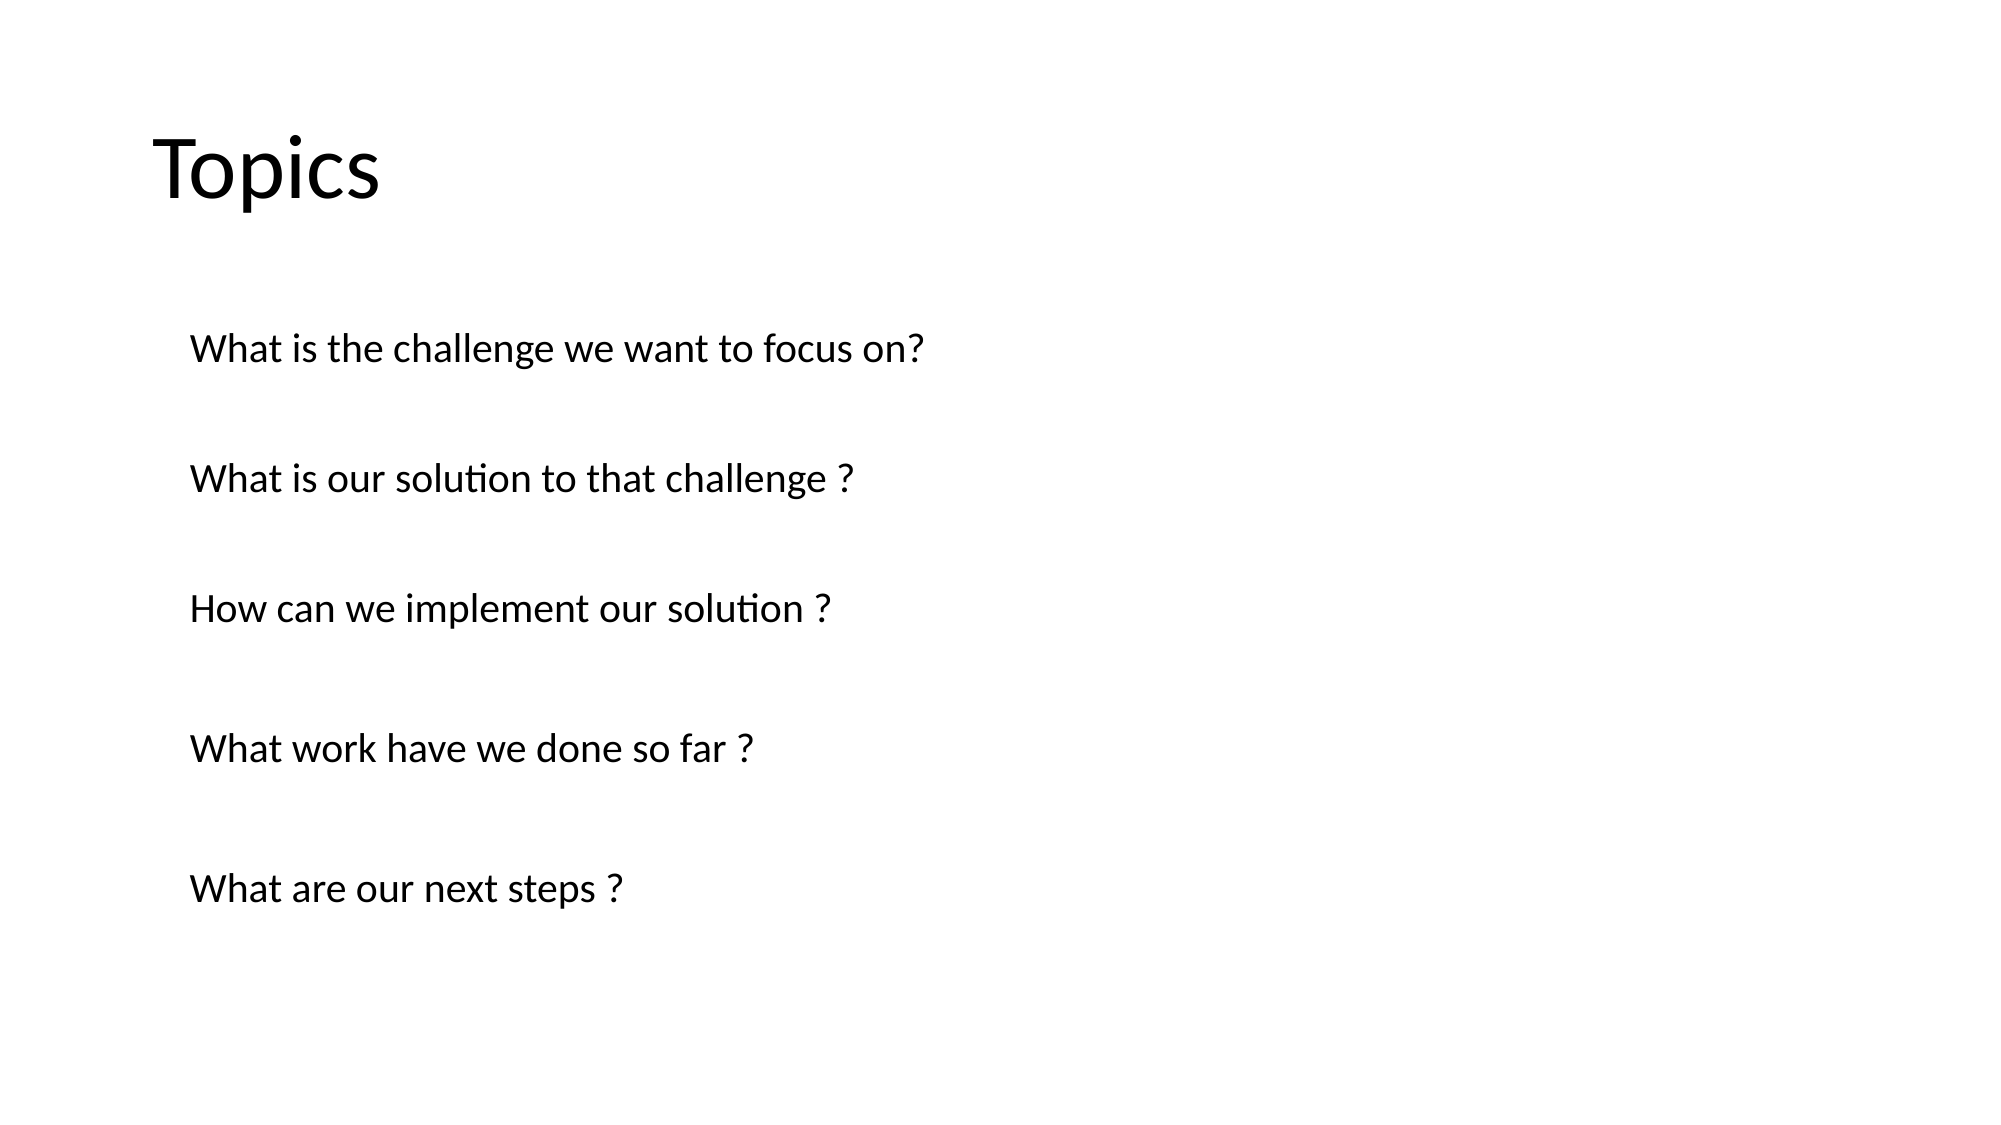

# Topics
What is the challenge we want to focus on?
What is our solution to that challenge ?
How can we implement our solution ?
What work have we done so far ?
What are our next steps ?